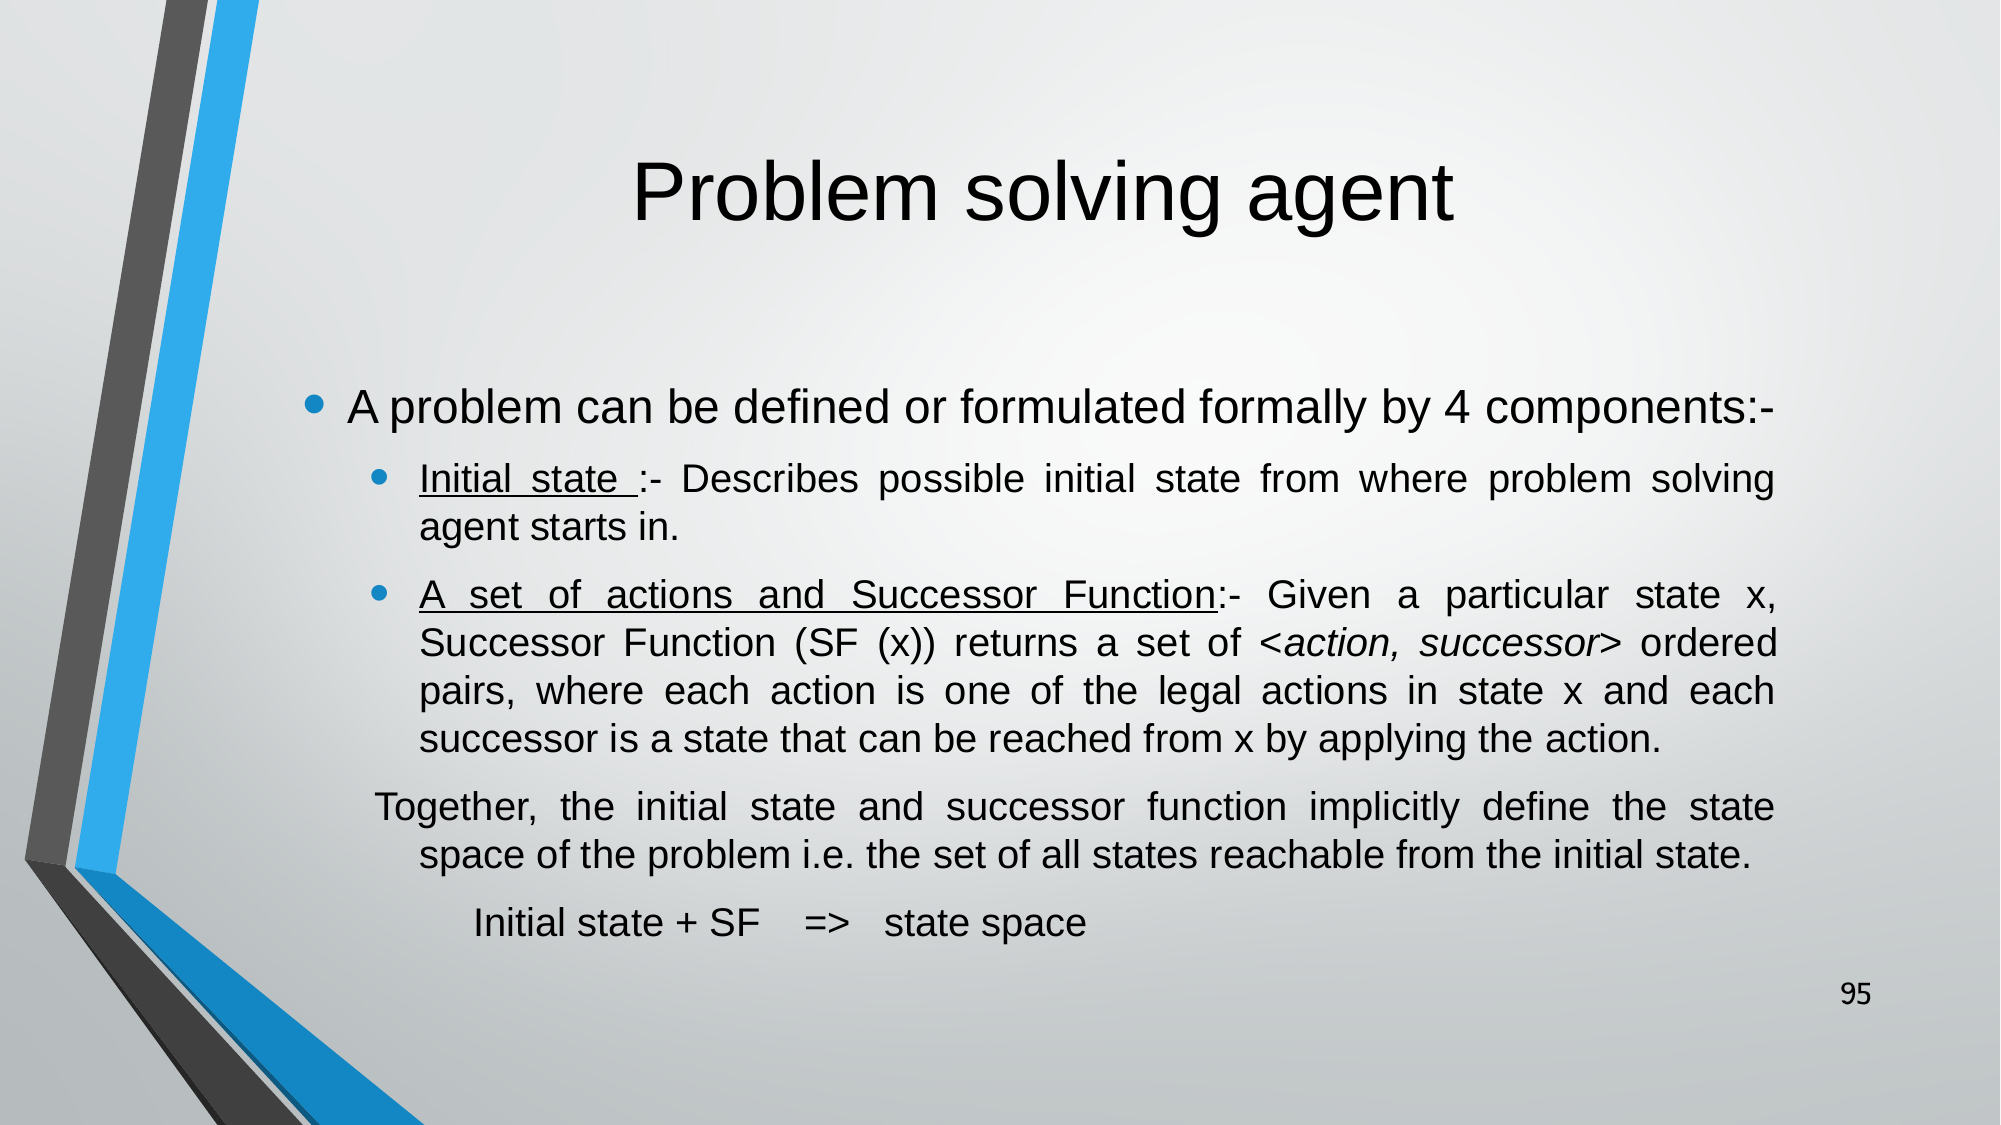

# Problem solving agent
A problem can be defined or formulated formally by 4 components:-
Initial state :- Describes possible initial state from where problem solving agent starts in.
A set of actions and Successor Function:- Given a particular state x, Successor Function (SF (x)) returns a set of <action, successor> ordered pairs, where each action is one of the legal actions in state x and each successor is a state that can be reached from x by applying the action.
Together, the initial state and successor function implicitly define the state space of the problem i.e. the set of all states reachable from the initial state.
         Initial state + SF    =>   state space
95